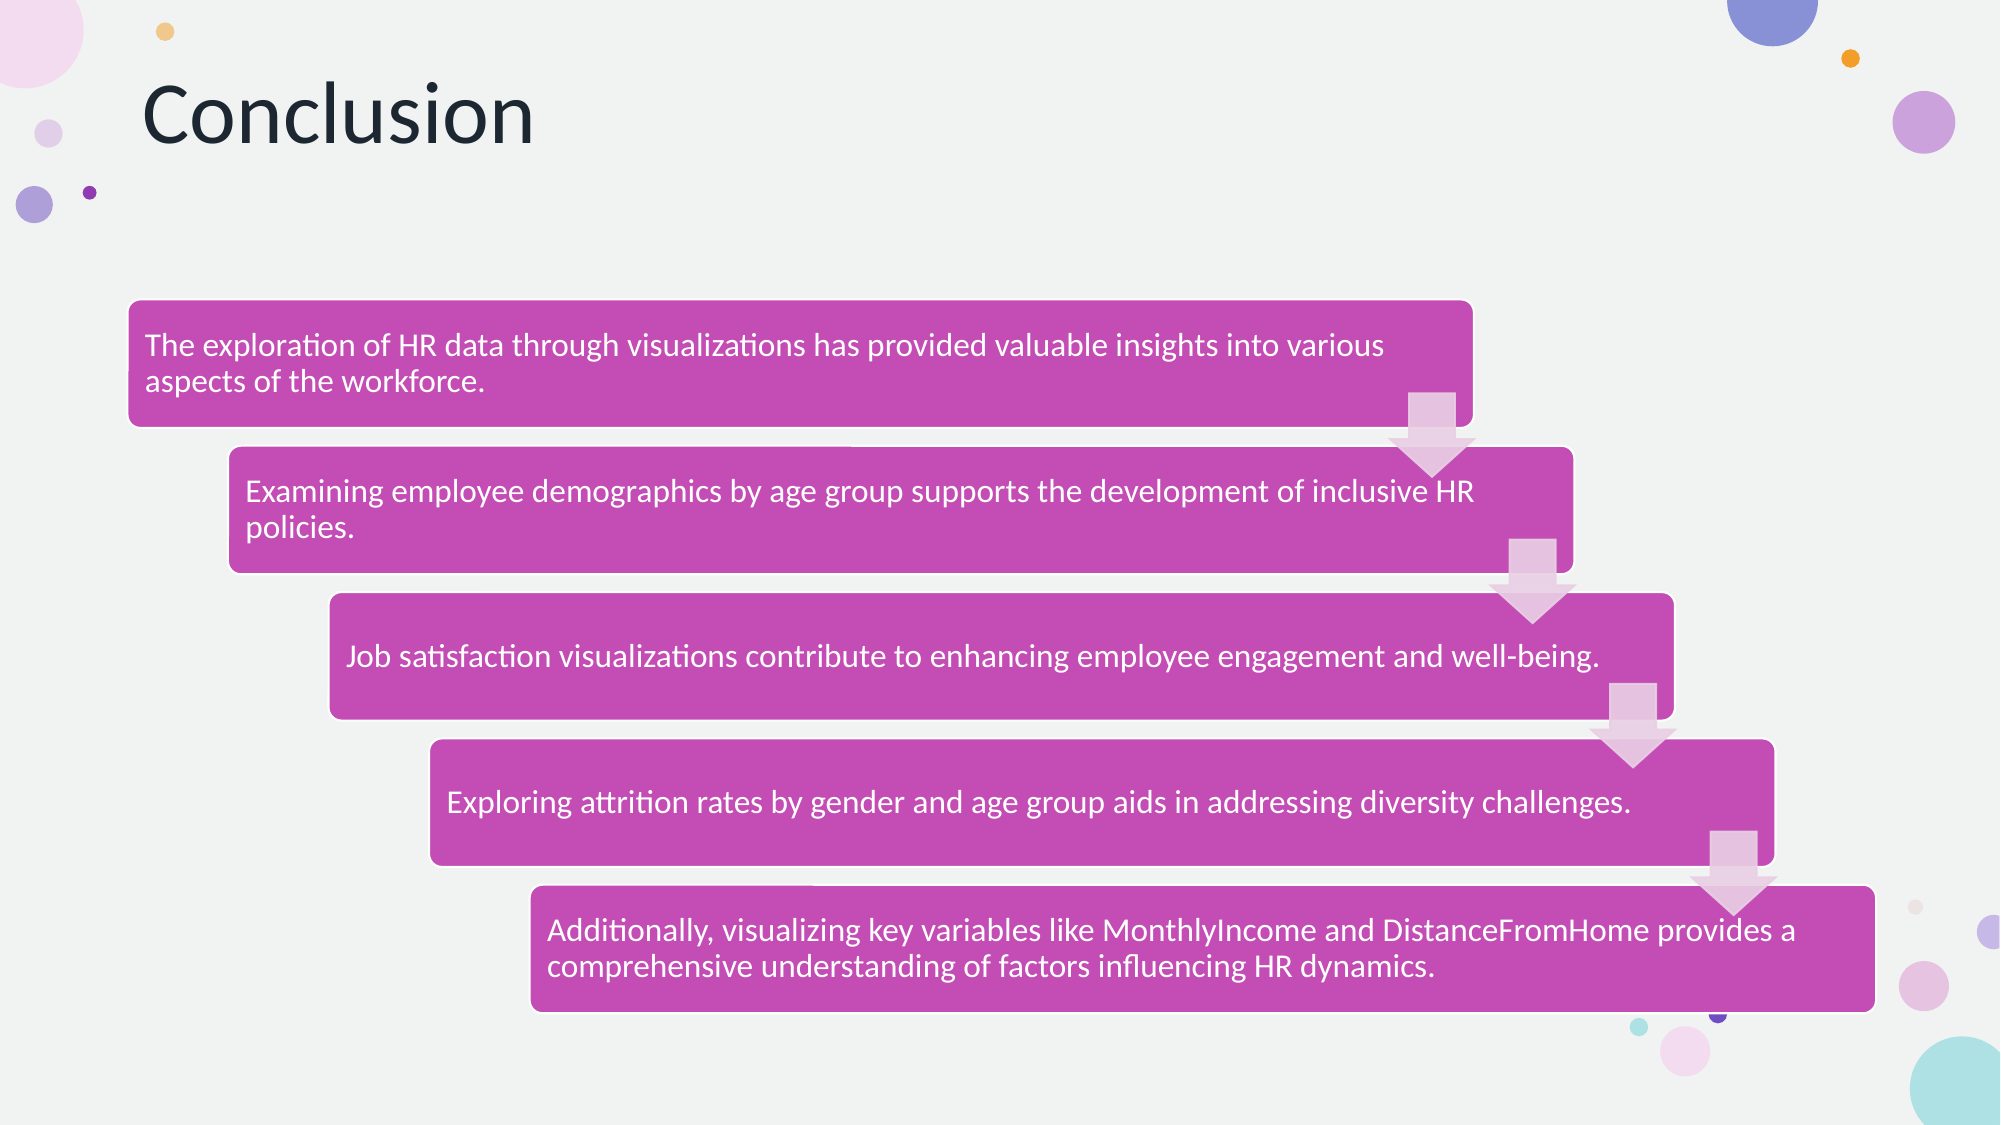

# Conclusion
The exploration of HR data through visualizations has provided valuable insights into various aspects of the workforce.
Examining employee demographics by age group supports the development of inclusive HR policies.
Job satisfaction visualizations contribute to enhancing employee engagement and well-being.
Exploring attrition rates by gender and age group aids in addressing diversity challenges.
Additionally, visualizing key variables like MonthlyIncome and DistanceFromHome provides a comprehensive understanding of factors influencing HR dynamics.